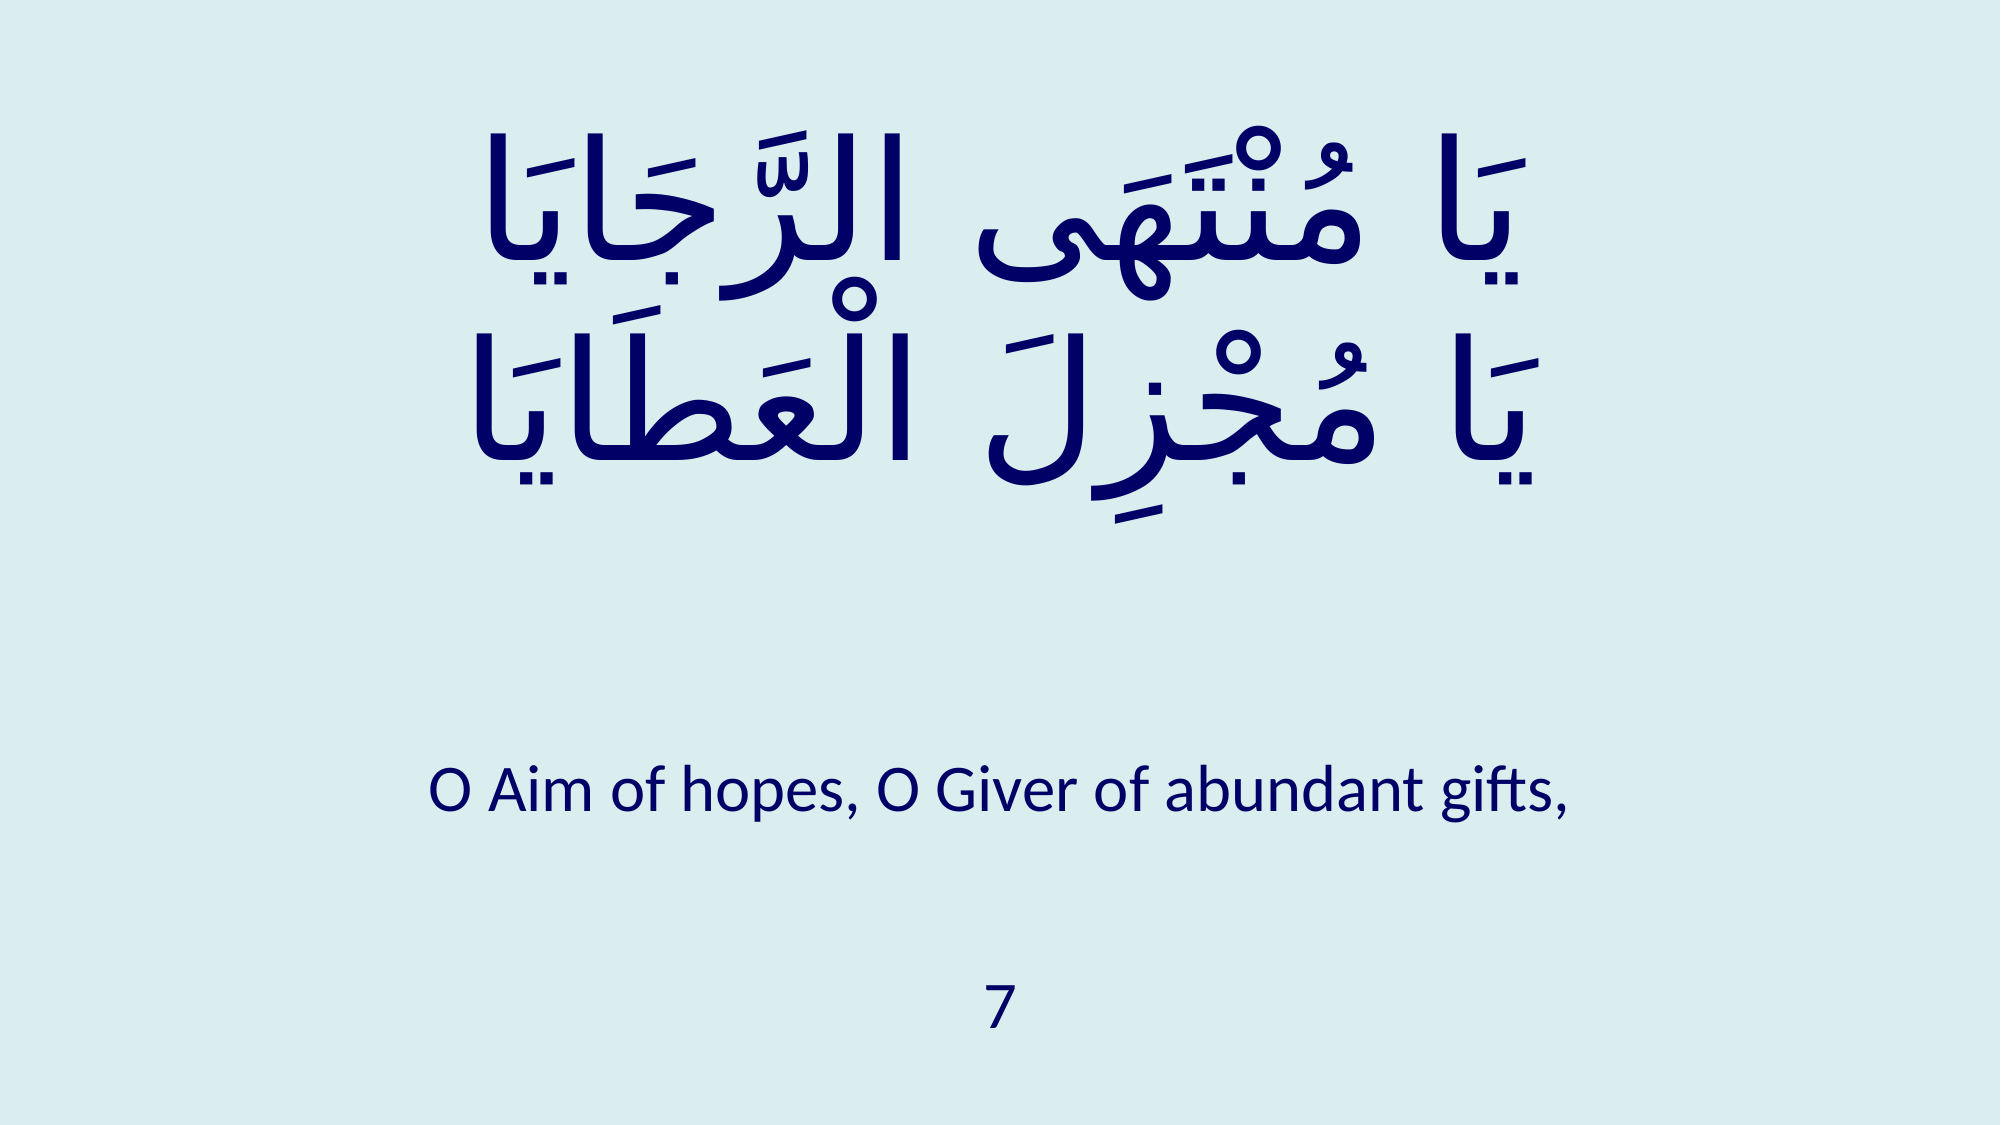

# يَا مُنْتَهَى الرَّجَايَا يَا مُجْزِلَ الْعَطَايَا
O Aim of hopes, O Giver of abundant gifts,
7